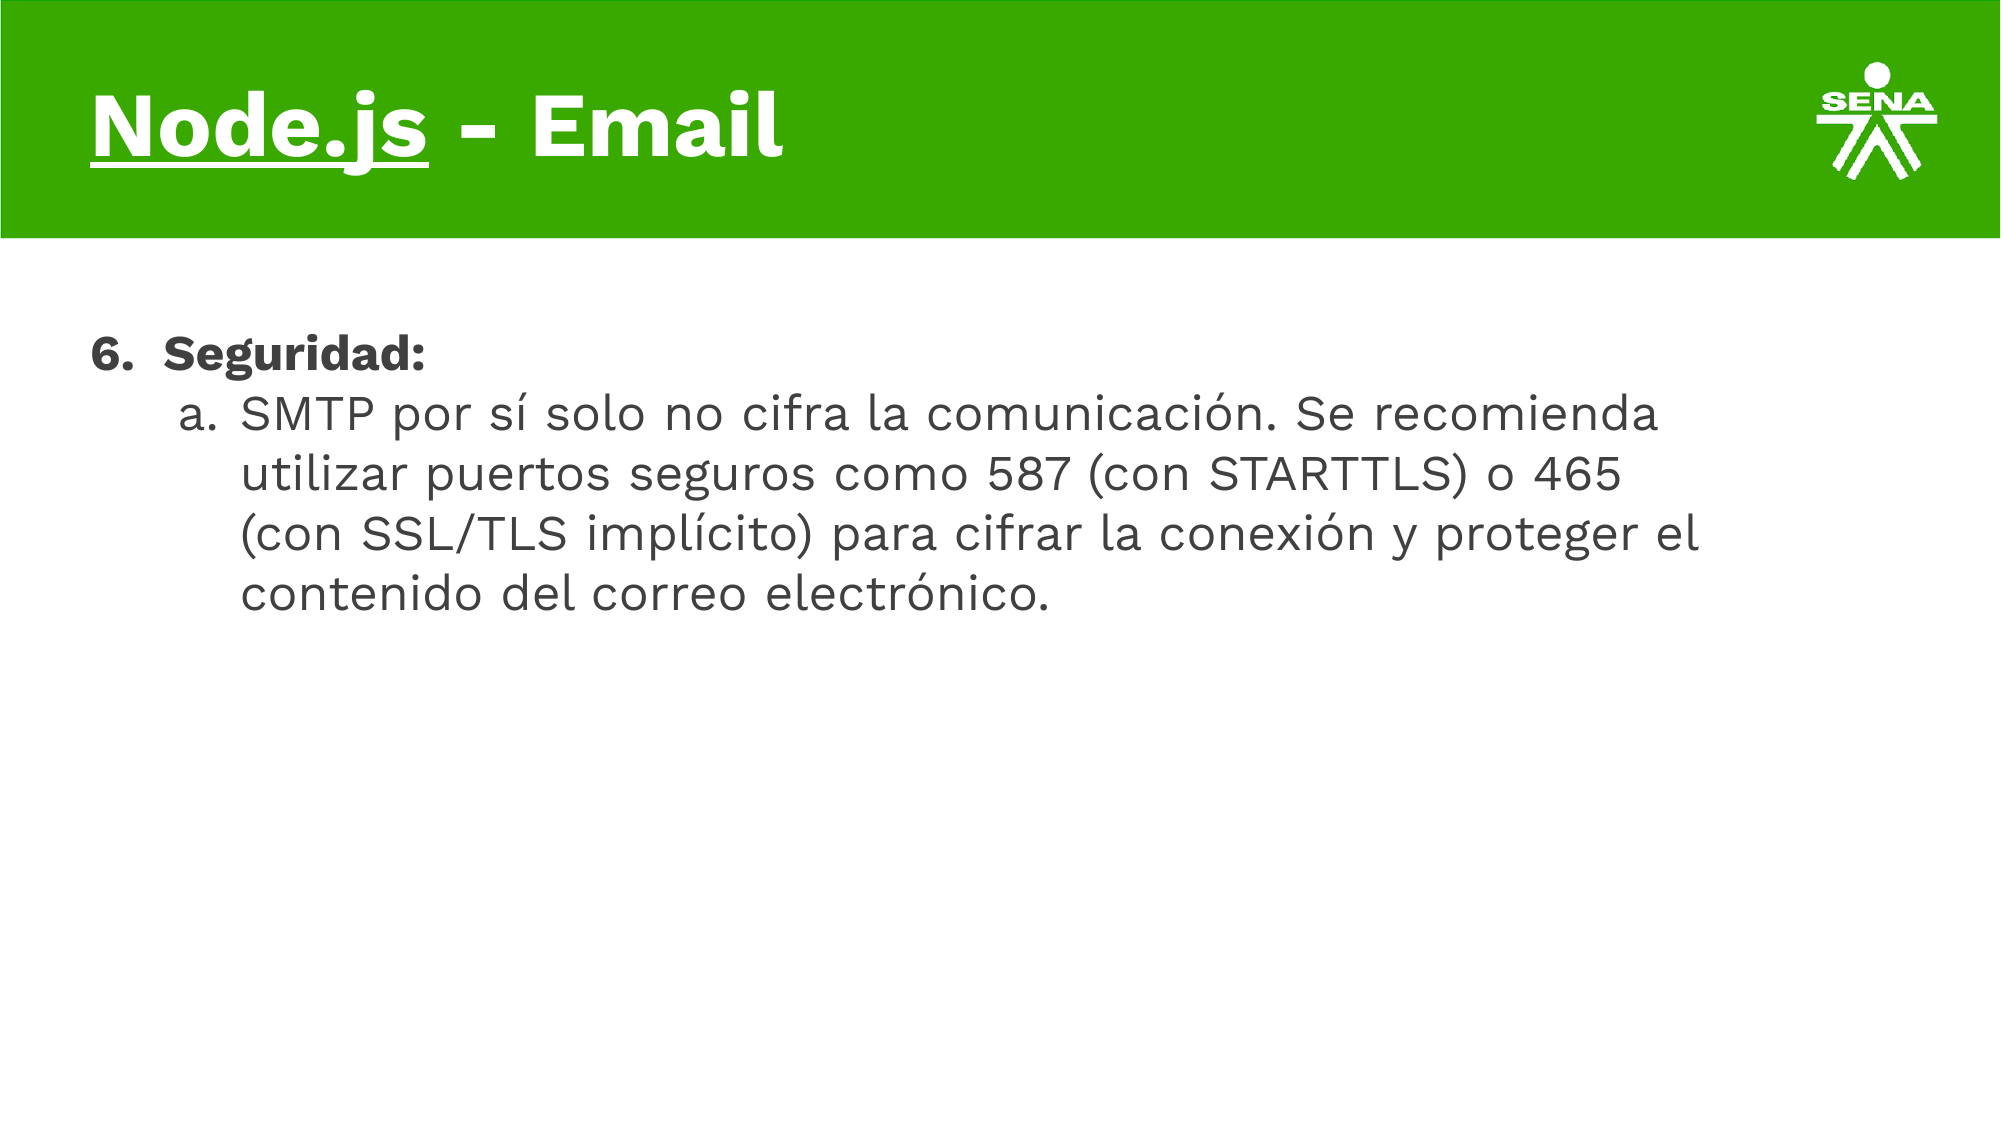

# Node.js - Email

6.  Seguridad:
SMTP por sí solo no cifra la comunicación. Se recomienda utilizar puertos seguros como 587 (con STARTTLS) o 465 (con SSL/TLS implícito) para cifrar la conexión y proteger el contenido del correo electrónico.